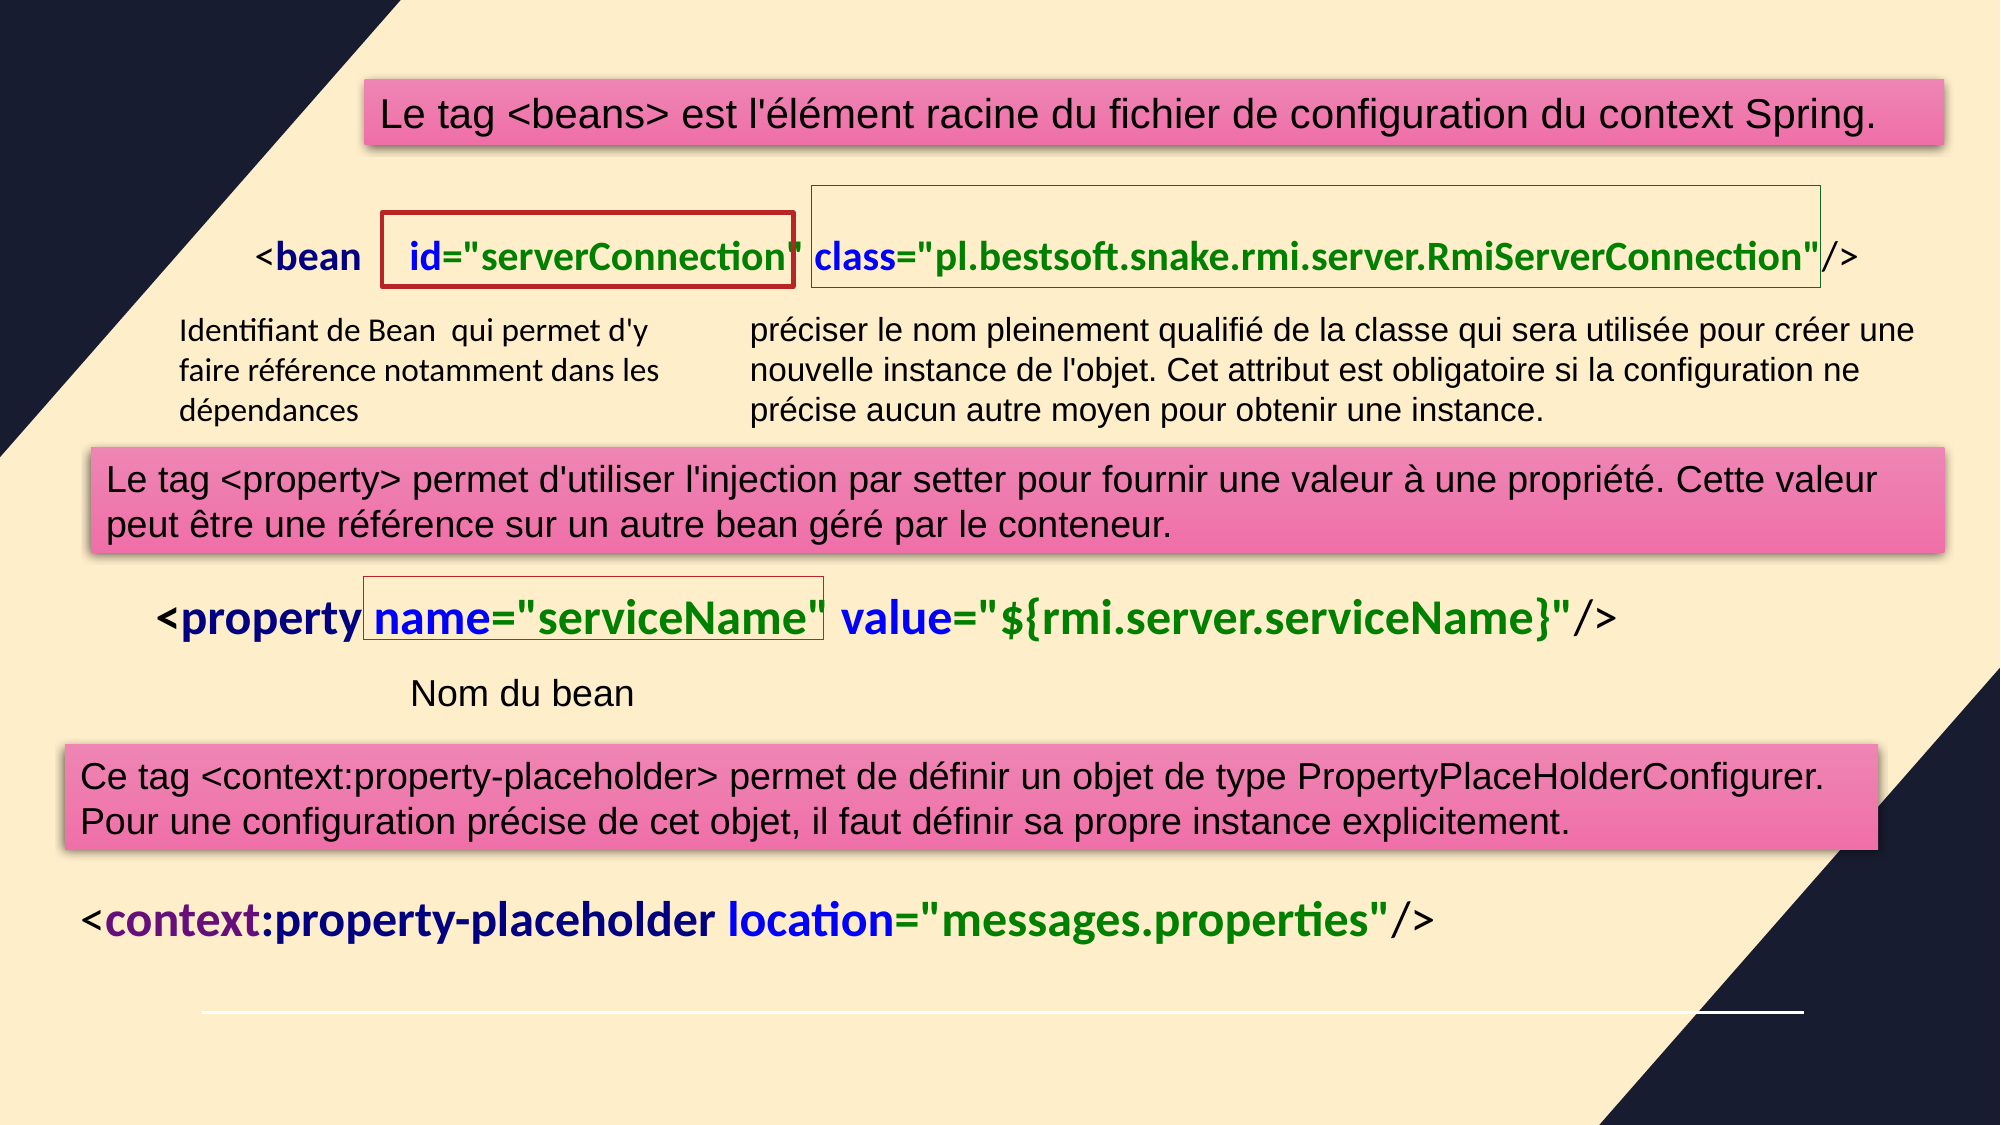

Le tag <beans> est l'élément racine du fichier de configuration du context Spring.

<bean     id="serverConnection" class="pl.bestsoft.snake.rmi.server.RmiServerConnection"/>
Identifiant de Bean  qui permet d'y faire référence notamment dans les dépendances
préciser le nom pleinement qualifié de la classe qui sera utilisée pour créer une nouvelle instance de l'objet. Cet attribut est obligatoire si la configuration ne précise aucun autre moyen pour obtenir une instance.
Le tag <property> permet d'utiliser l'injection par setter pour fournir une valeur à une propriété. Cette valeur peut être une référence sur un autre bean géré par le conteneur.

<property name="serviceName" value="${rmi.server.serviceName}"/>
Nom du bean
Ce tag <context:property-placeholder> permet de définir un objet de type PropertyPlaceHolderConfigurer. Pour une configuration précise de cet objet, il faut définir sa propre instance explicitement.
<context:property-placeholder location="messages.properties"/>